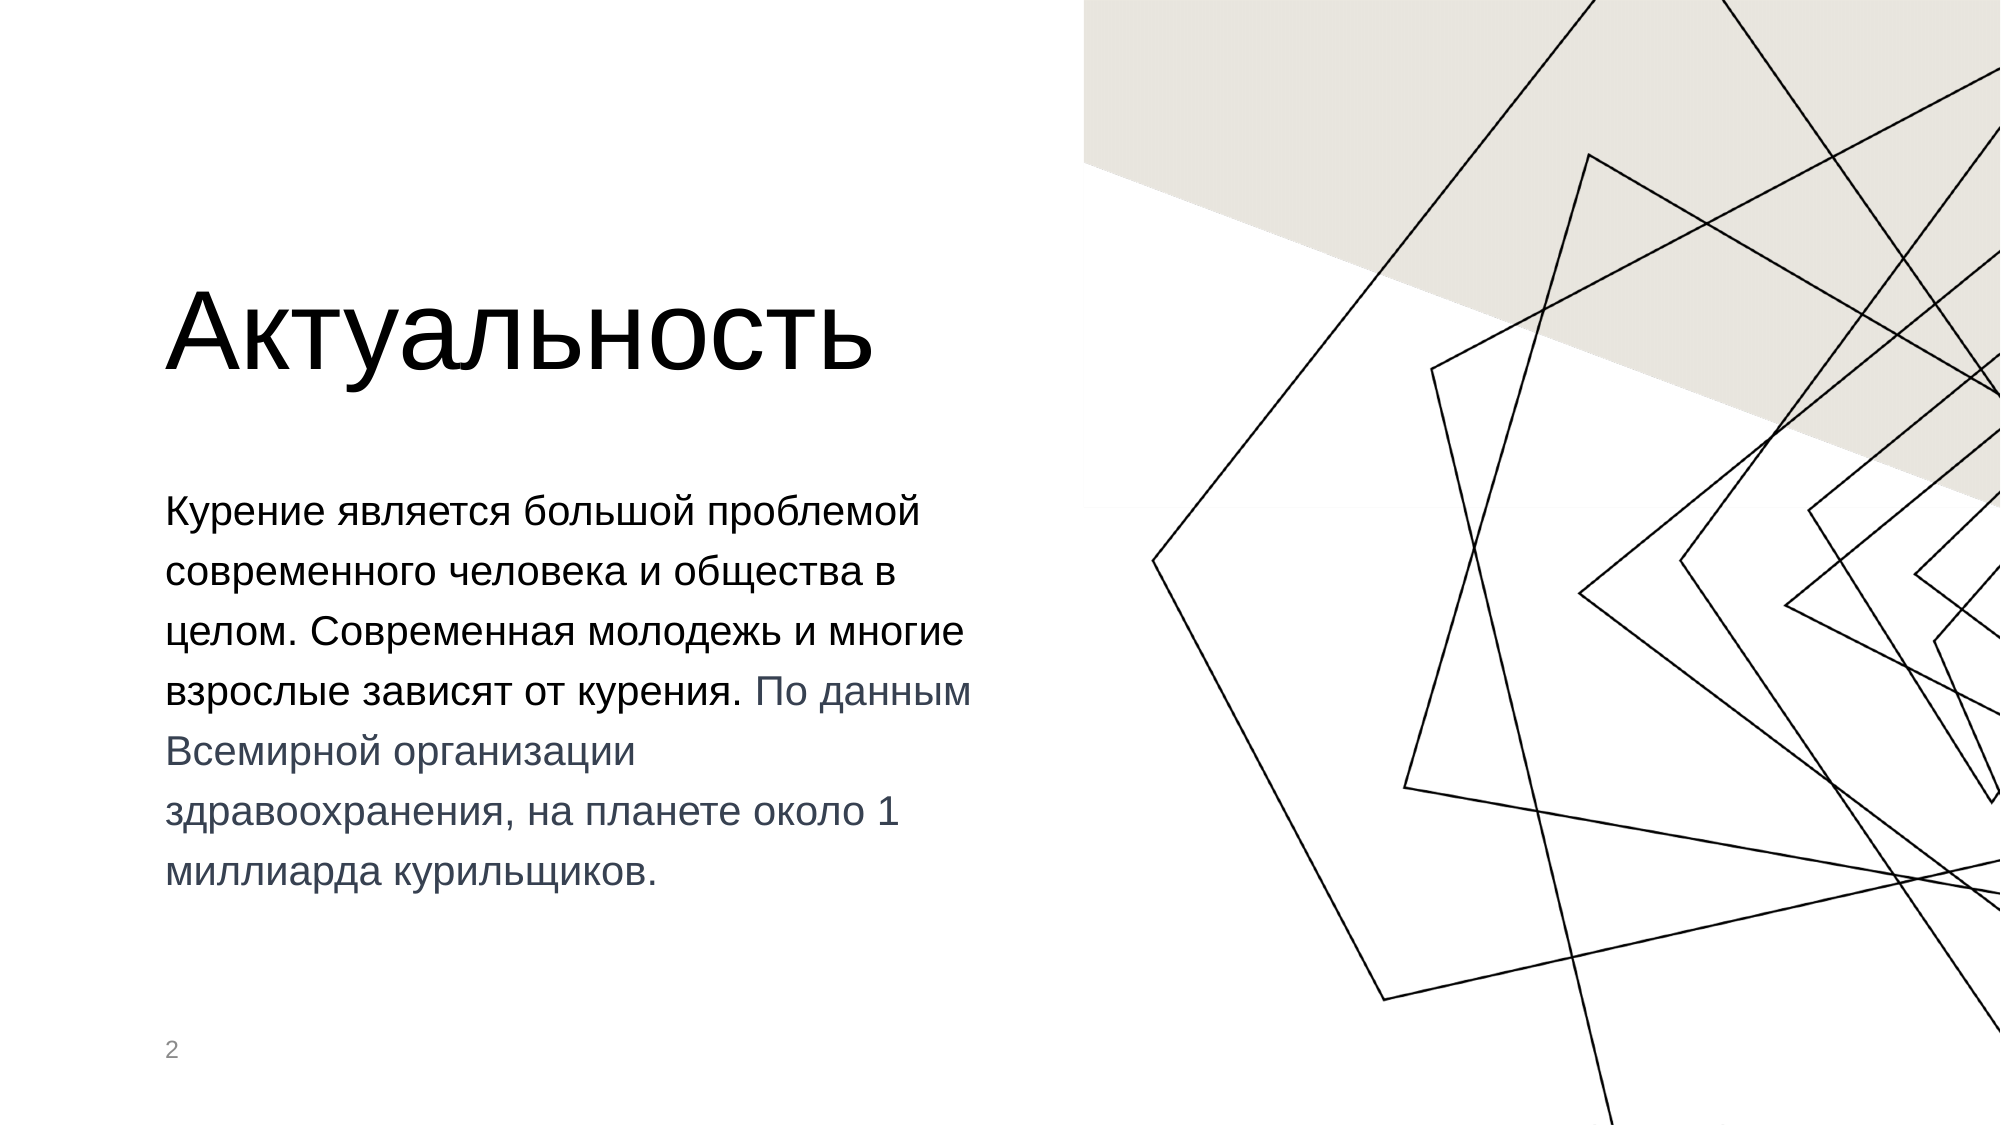

Актуальность
Курение является большой проблемой современного человека и общества в целом. Современная молодежь и многие взрослые зависят от курения. По данным Всемирной организации здравоохранения, на планете около 1 миллиарда курильщиков.
2